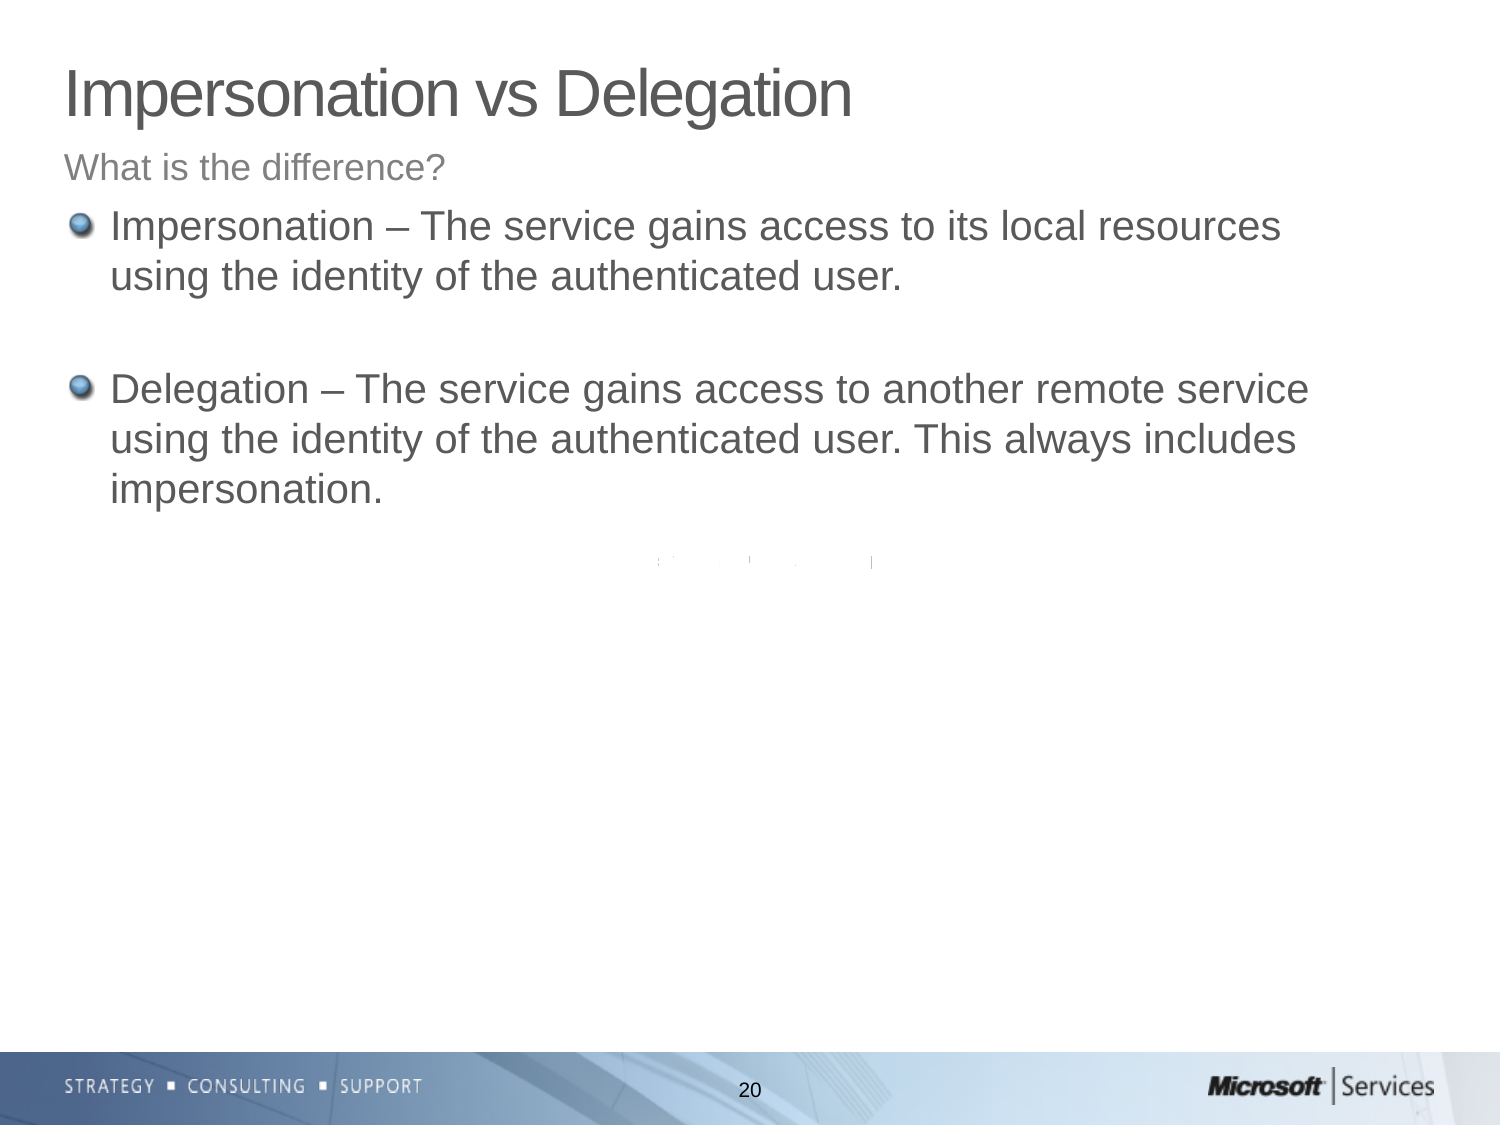

# Impersonation vs Delegation
What is the difference?
Impersonation – The service gains access to its local resources using the identity of the authenticated user.
Delegation – The service gains access to another remote service using the identity of the authenticated user. This always includes impersonation.